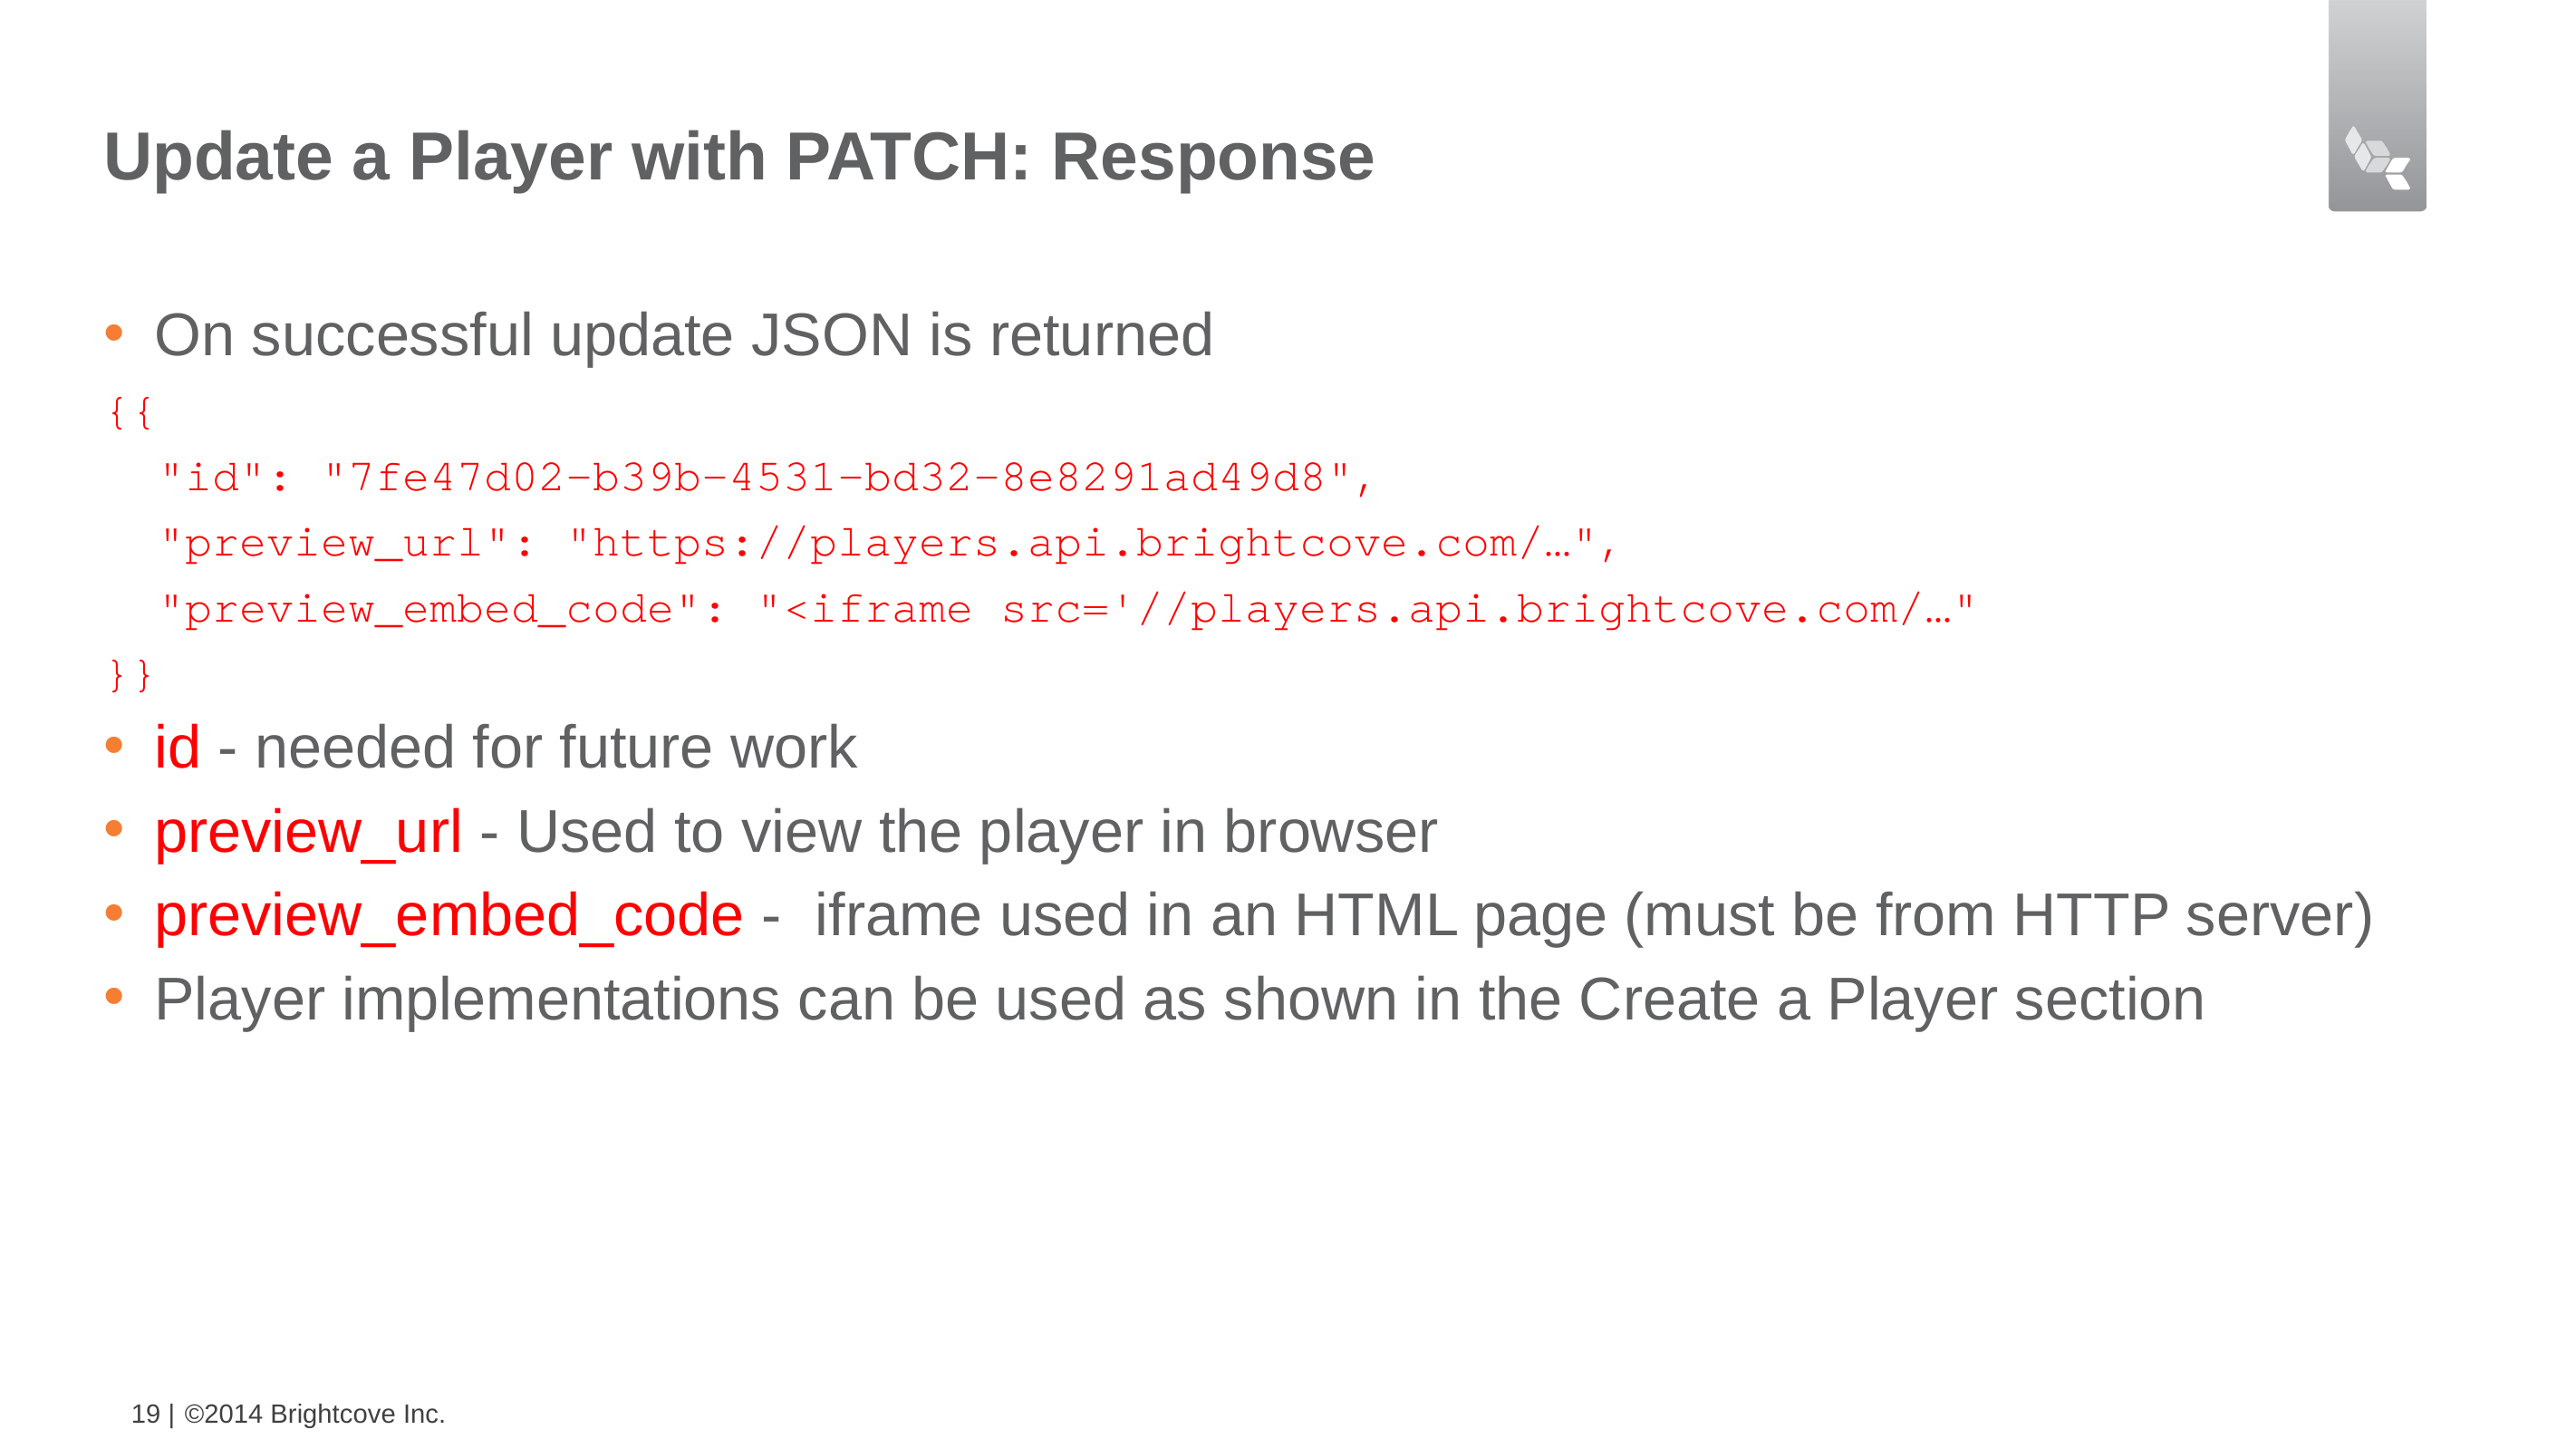

# Update a Player with PATCH: Response
On successful update JSON is returned
{{
  "id": "7fe47d02-b39b-4531-bd32-8e8291ad49d8",
  "preview_url": "https://players.api.brightcove.com/…",
  "preview_embed_code": "<iframe src='//players.api.brightcove.com/…"
}}
id - needed for future work
preview_url - Used to view the player in browser
preview_embed_code -  iframe used in an HTML page (must be from HTTP server)
Player implementations can be used as shown in the Create a Player section
19 |
©2014 Brightcove Inc.